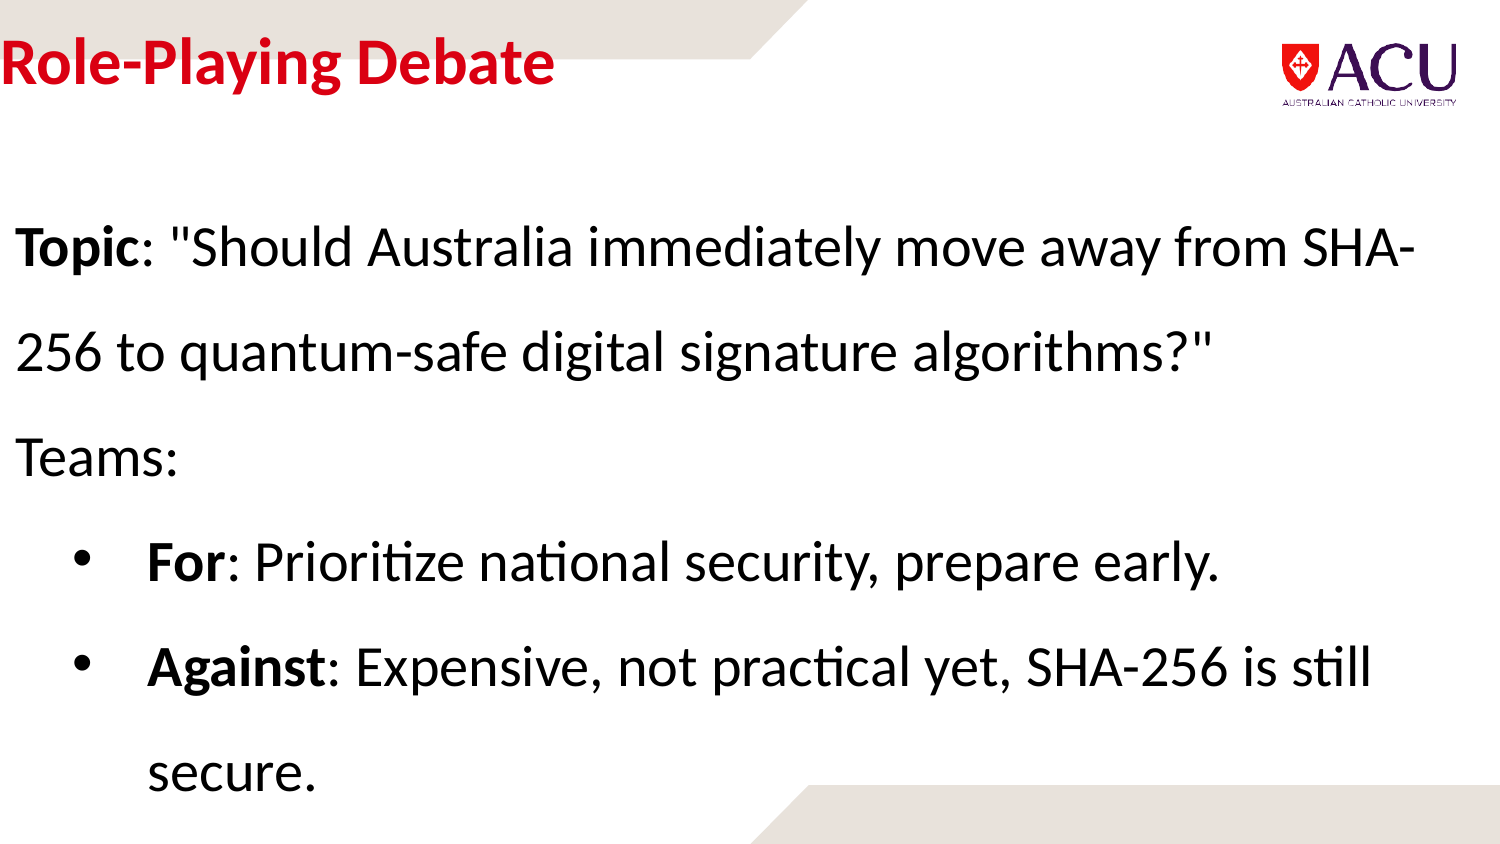

# Role-Playing Debate
Topic: "Should Australia immediately move away from SHA-256 to quantum-safe digital signature algorithms?"
Teams:
For: Prioritize national security, prepare early.
Against: Expensive, not practical yet, SHA-256 is still secure.